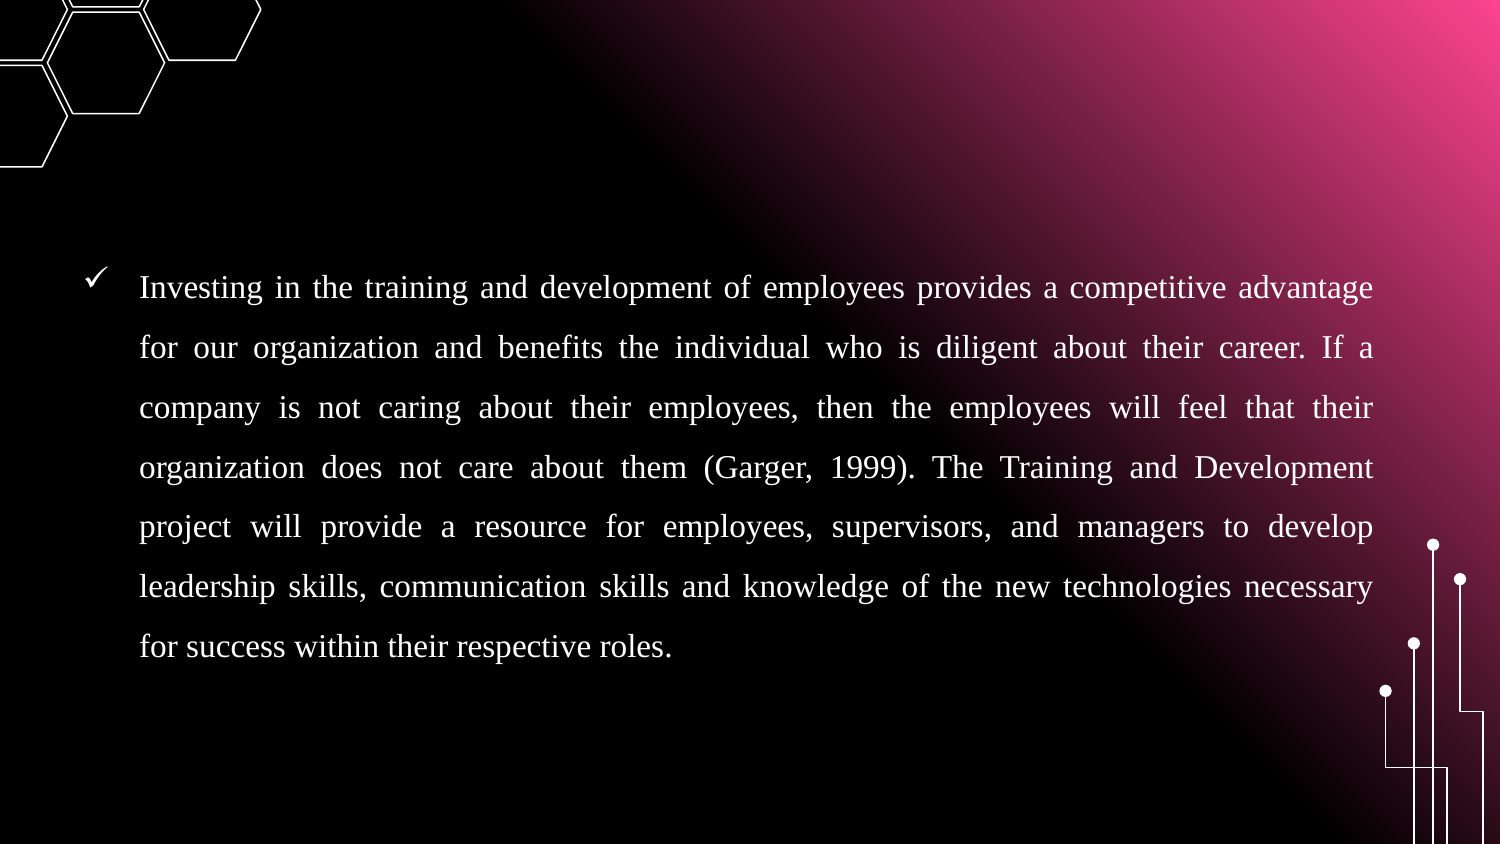

Investing in the training and development of employees provides a competitive advantage for our organization and benefits the individual who is diligent about their career. If a company is not caring about their employees, then the employees will feel that their organization does not care about them (Garger, 1999). The Training and Development project will provide a resource for employees, supervisors, and managers to develop leadership skills, communication skills and knowledge of the new technologies necessary for success within their respective roles.